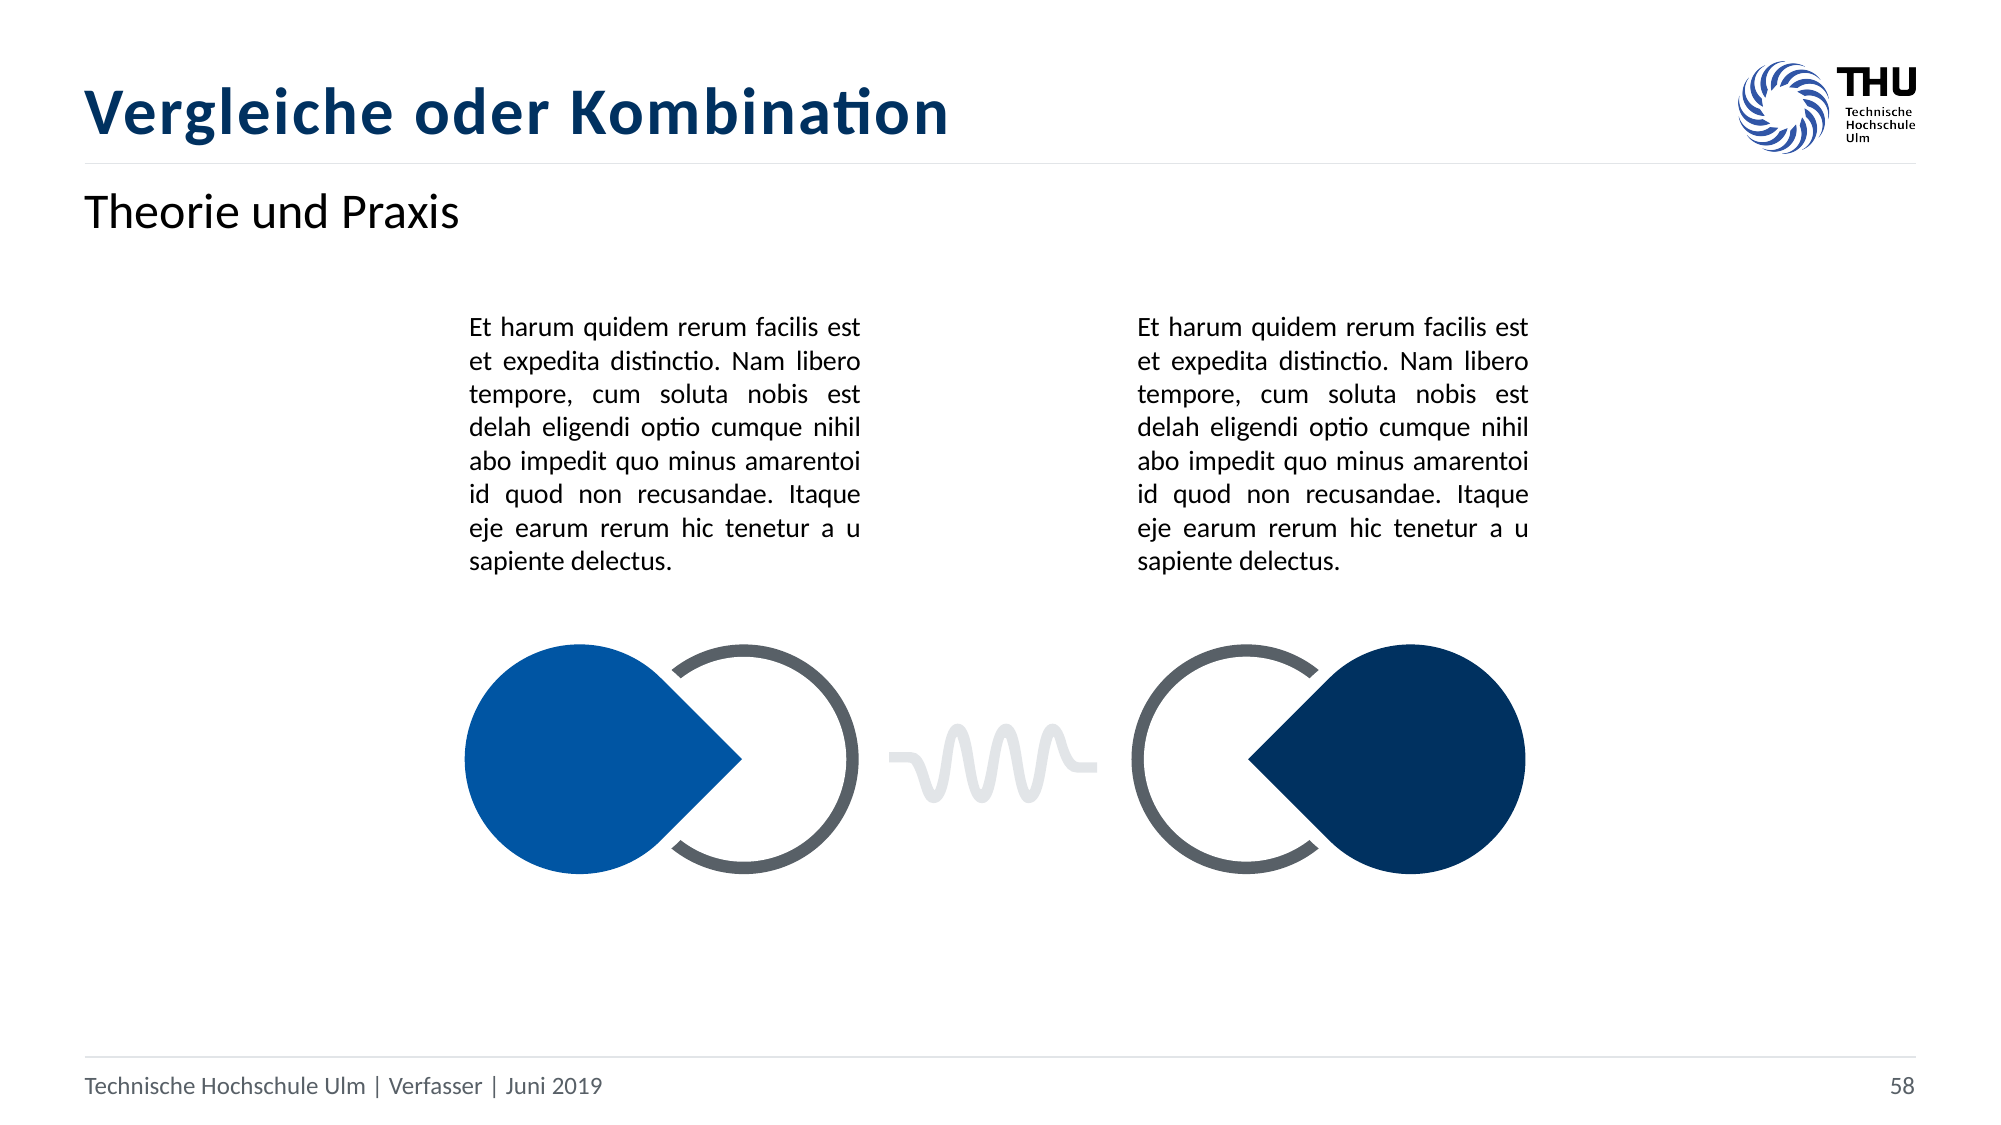

# Vergleiche oder Kombination
Theorie und Praxis
Et harum quidem rerum facilis est et expedita distinctio. Nam libero tempore, cum soluta nobis est delah eligendi optio cumque nihil abo impedit quo minus amarentoi id quod non recusandae. Itaque eje earum rerum hic tenetur a u sapiente delectus.
Et harum quidem rerum facilis est et expedita distinctio. Nam libero tempore, cum soluta nobis est delah eligendi optio cumque nihil abo impedit quo minus amarentoi id quod non recusandae. Itaque eje earum rerum hic tenetur a u sapiente delectus.

Technische Hochschule Ulm | Verfasser | Juni 2019